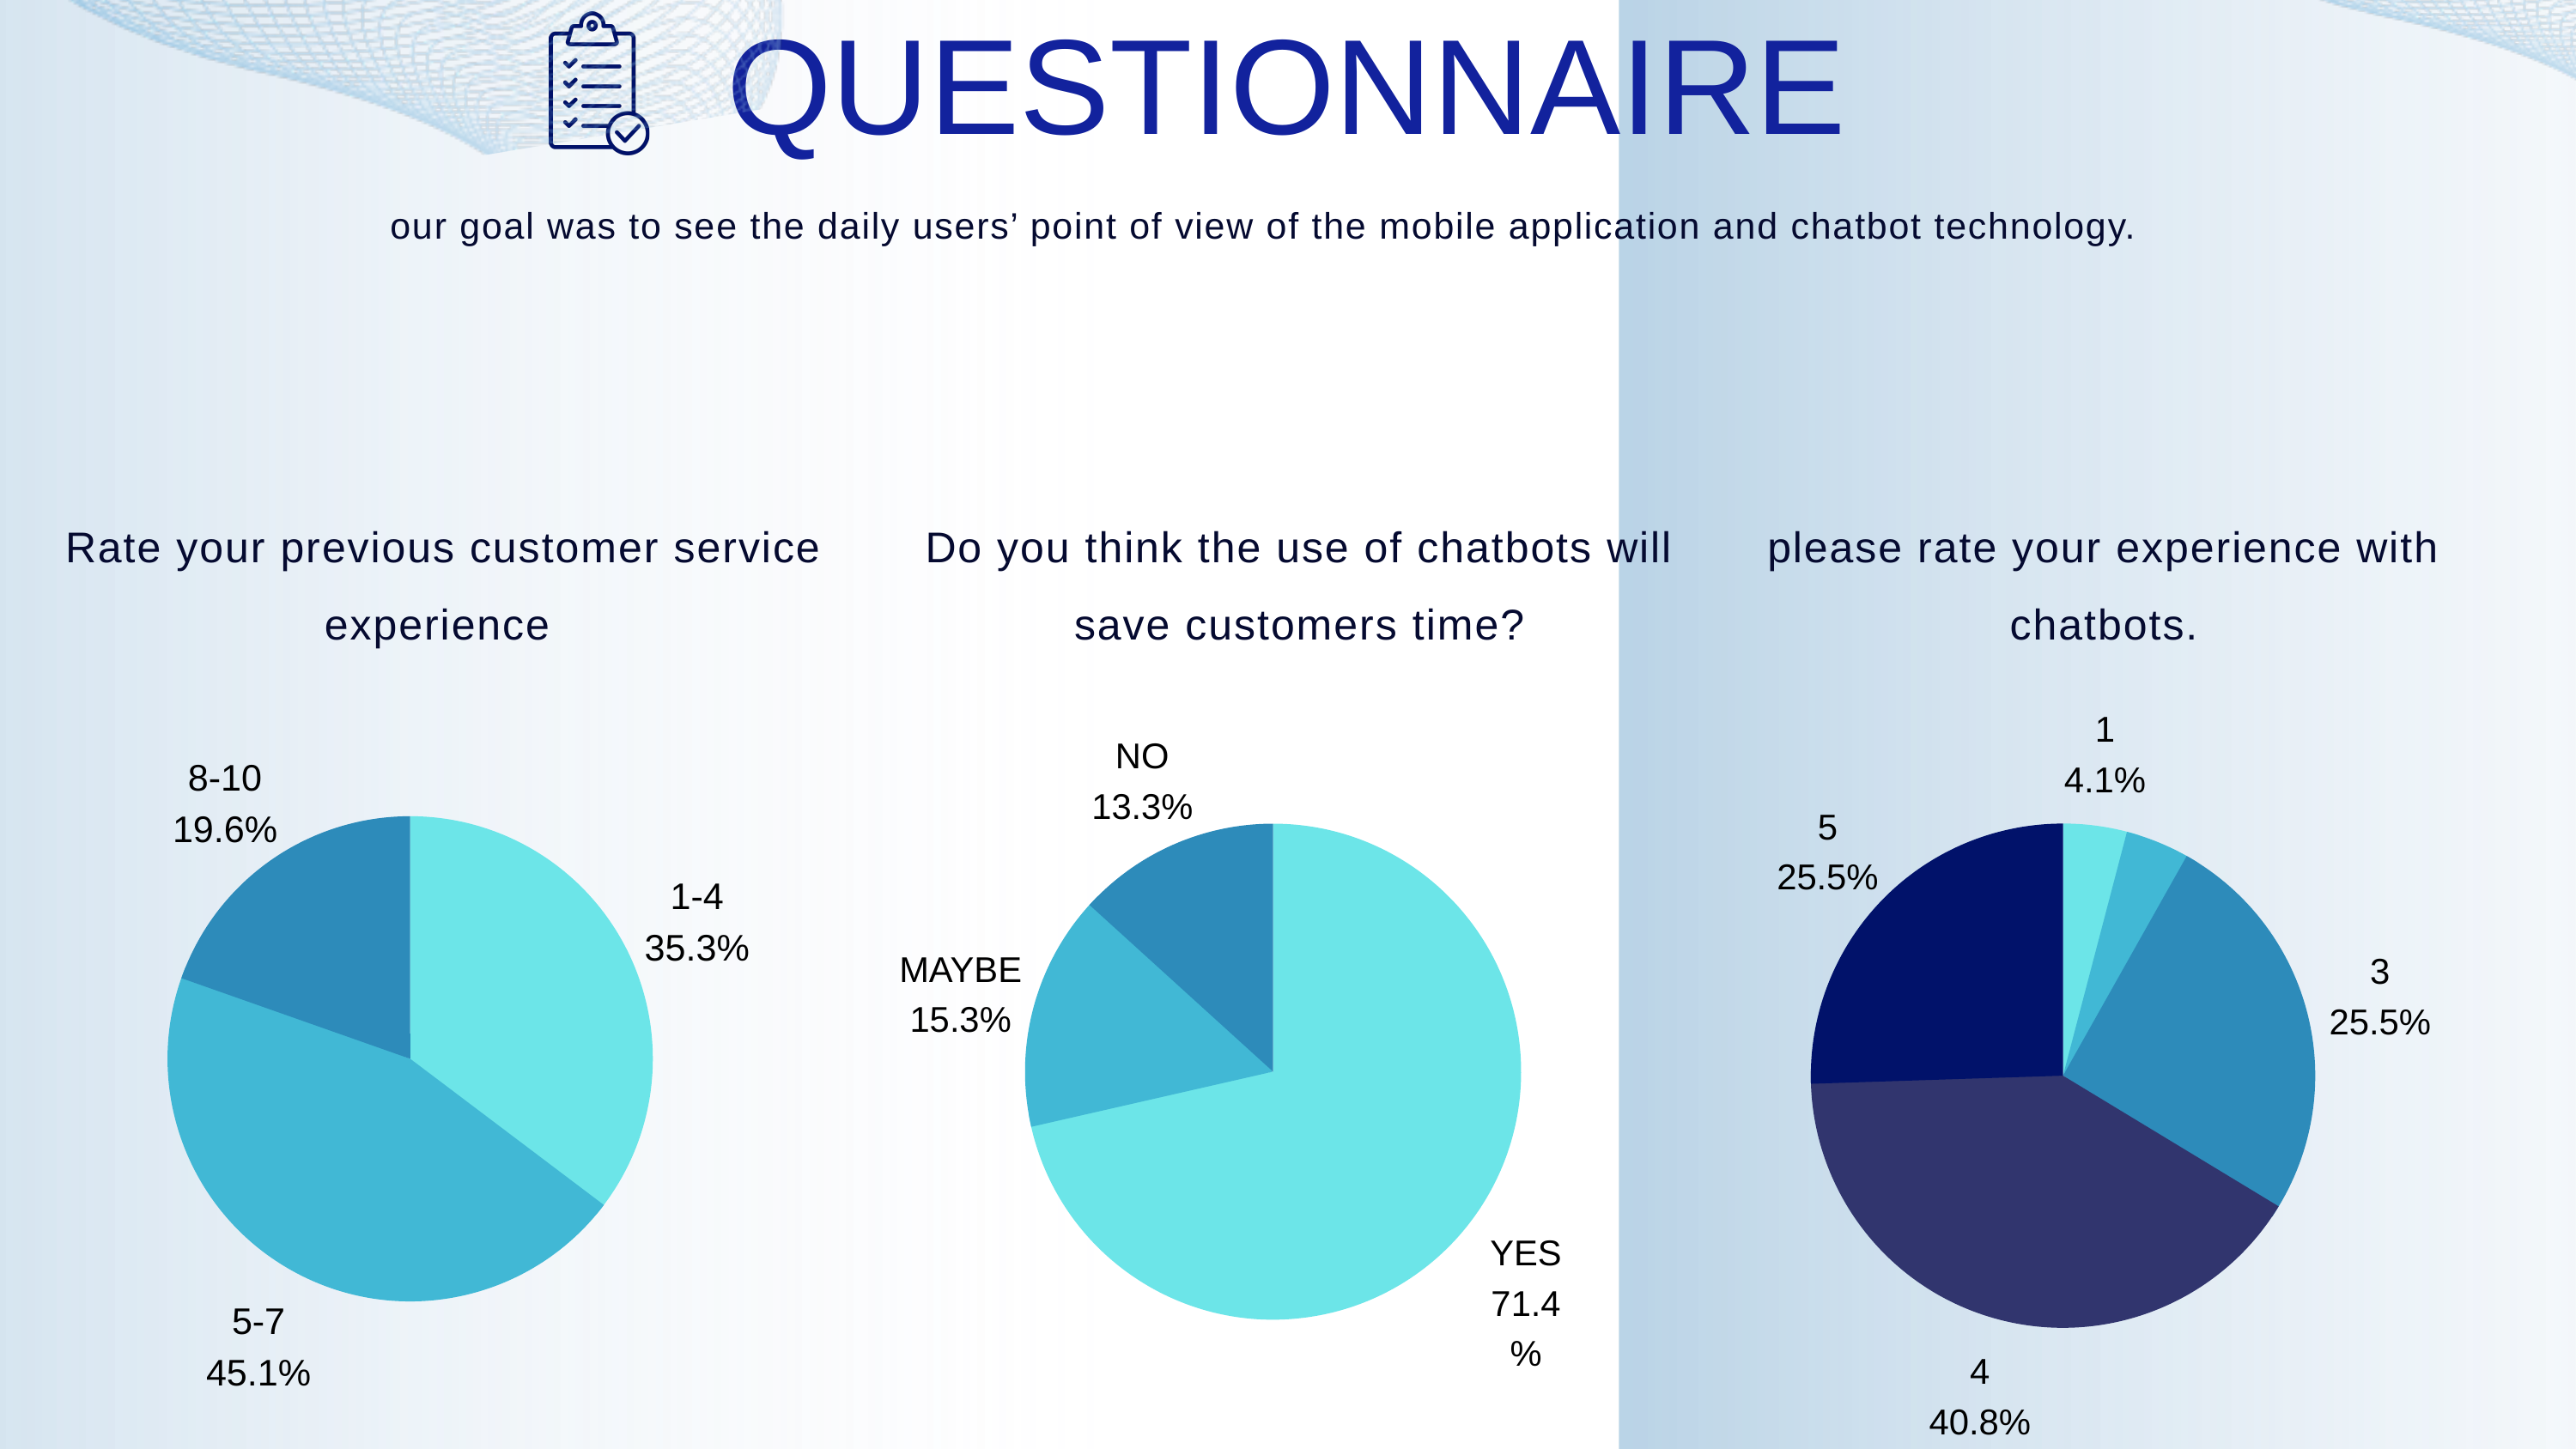

QUESTIONNAIRE
our goal was to see the daily users’ point of view of the mobile application and chatbot technology.
Do you think the use of chatbots will save customers time?
please rate your experience with chatbots.
 Rate your previous customer service experience
1
4.1%
5
25.5%

3
25.5%
4
40.8%
NO
13.3%

MAYBE
15.3%
YES
71.4%
8-10
19.6%

1-4
35.3%
5-7
45.1%